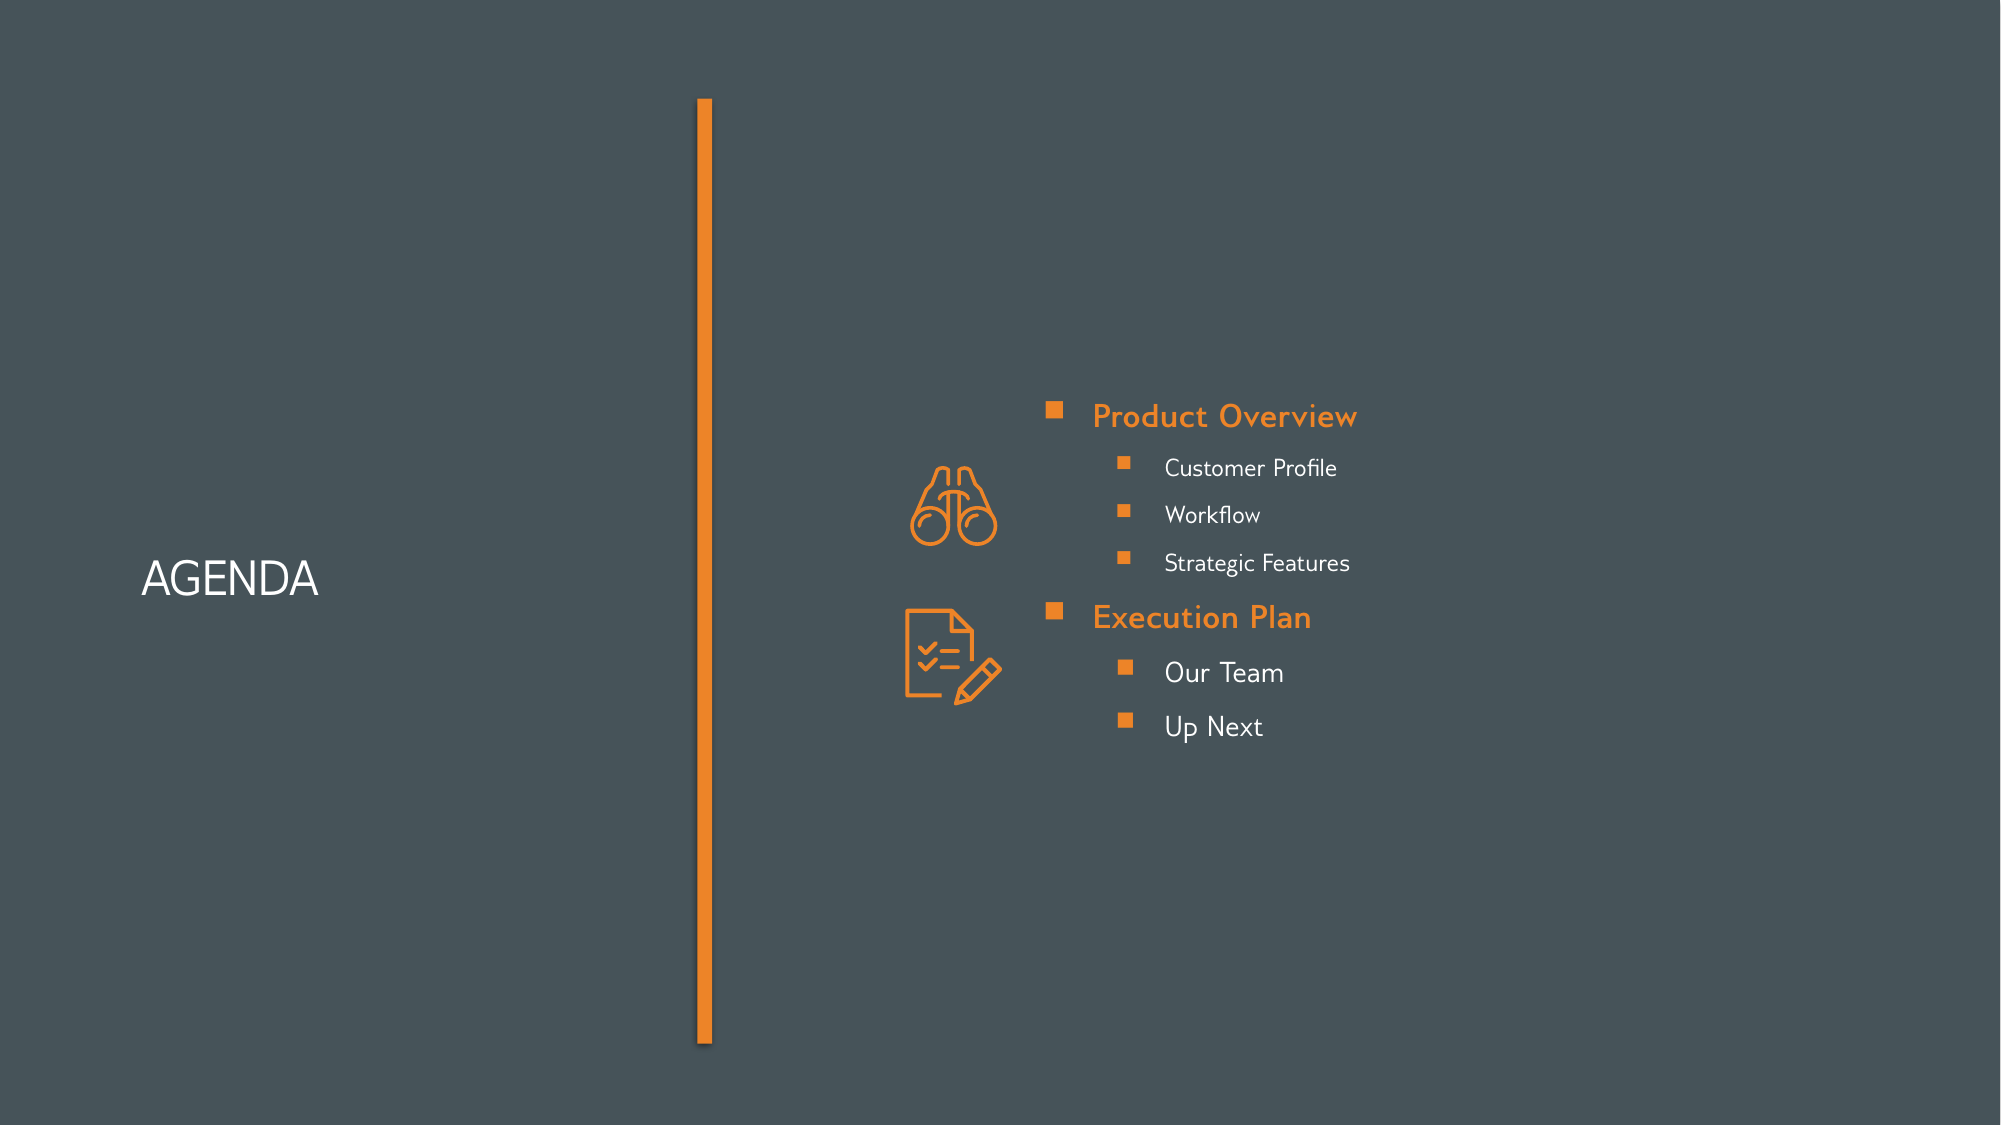

Product Overview
Customer Profile
Workflow
Strategic Features
Execution Plan
Our Team
Up Next
# Agenda